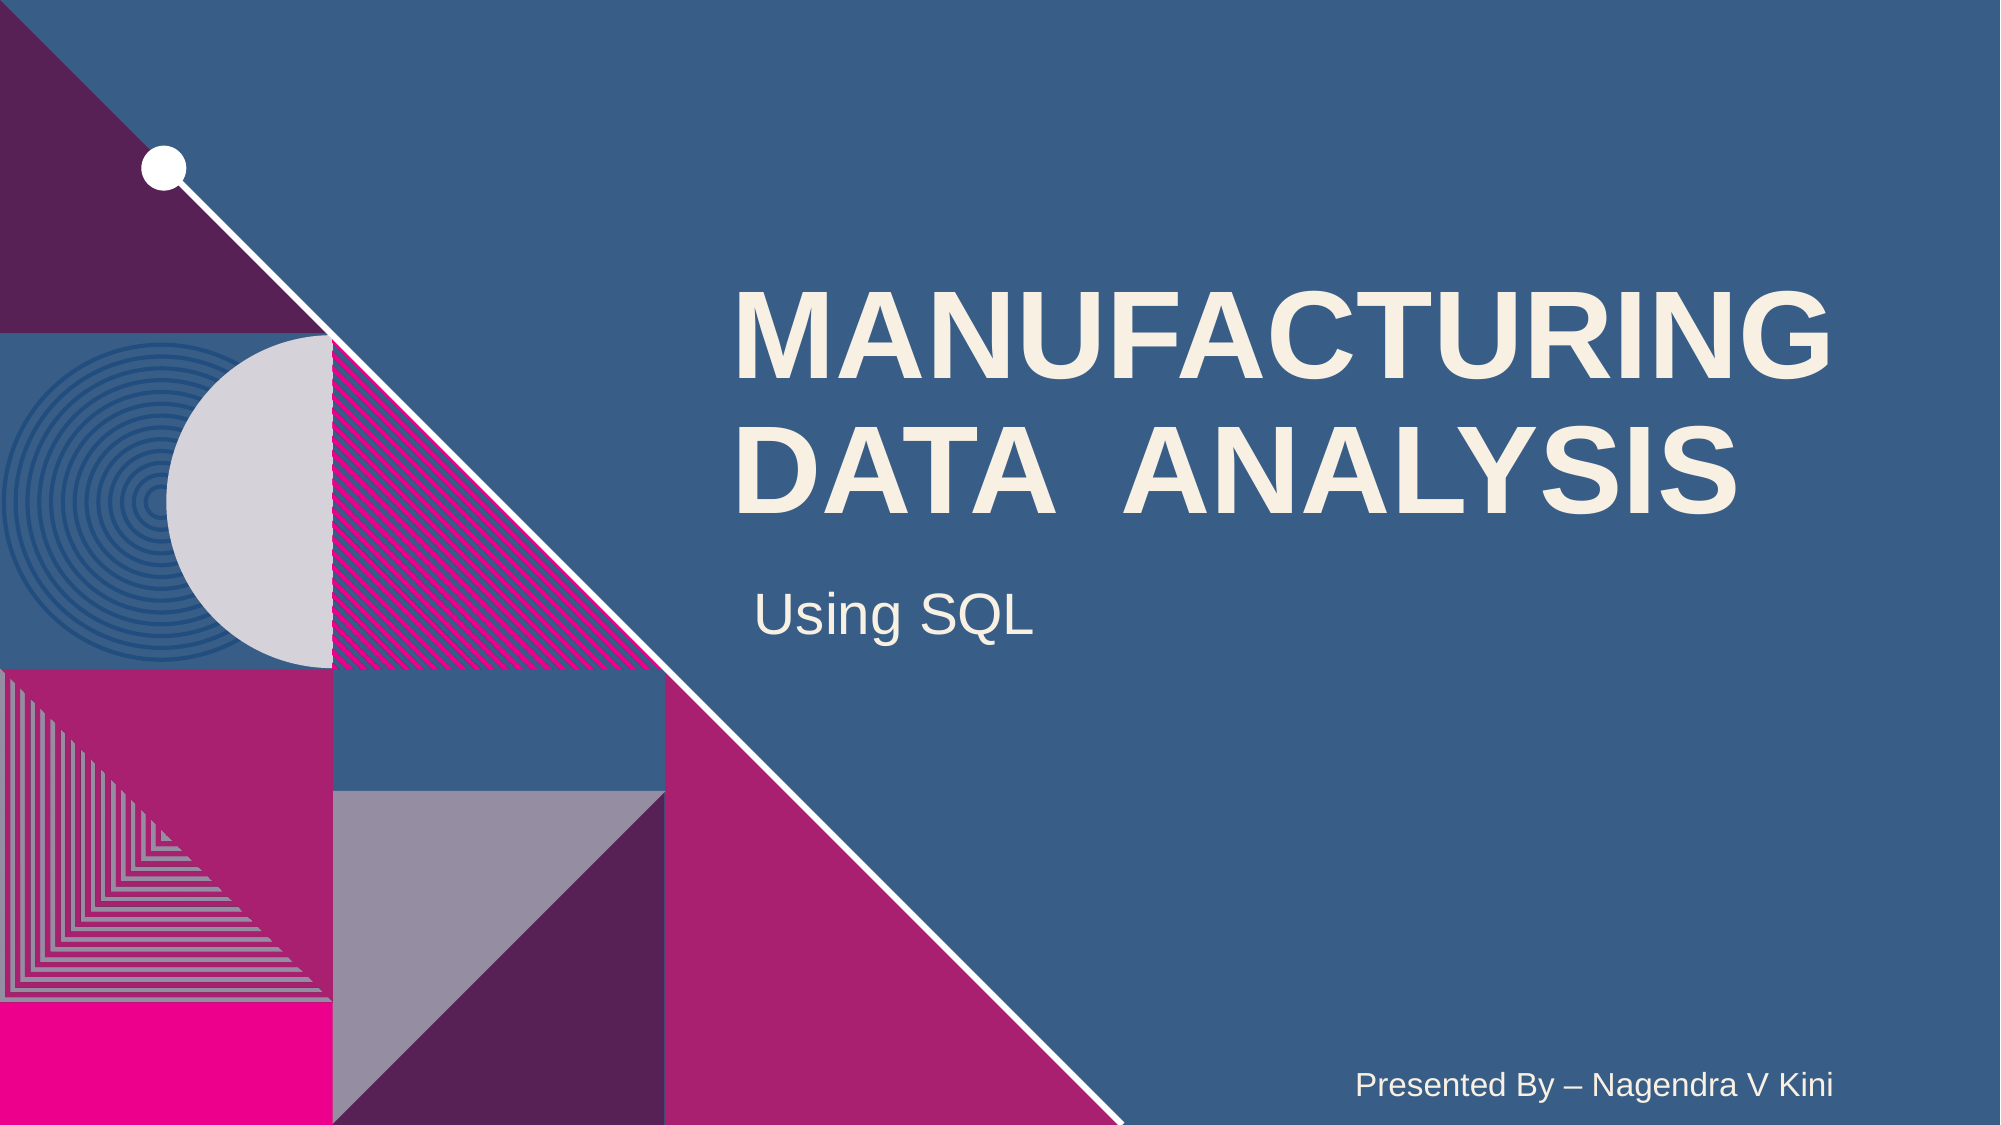

# Manufacturing Data  Analysis
Using SQL
Presented By – Nagendra V Kini